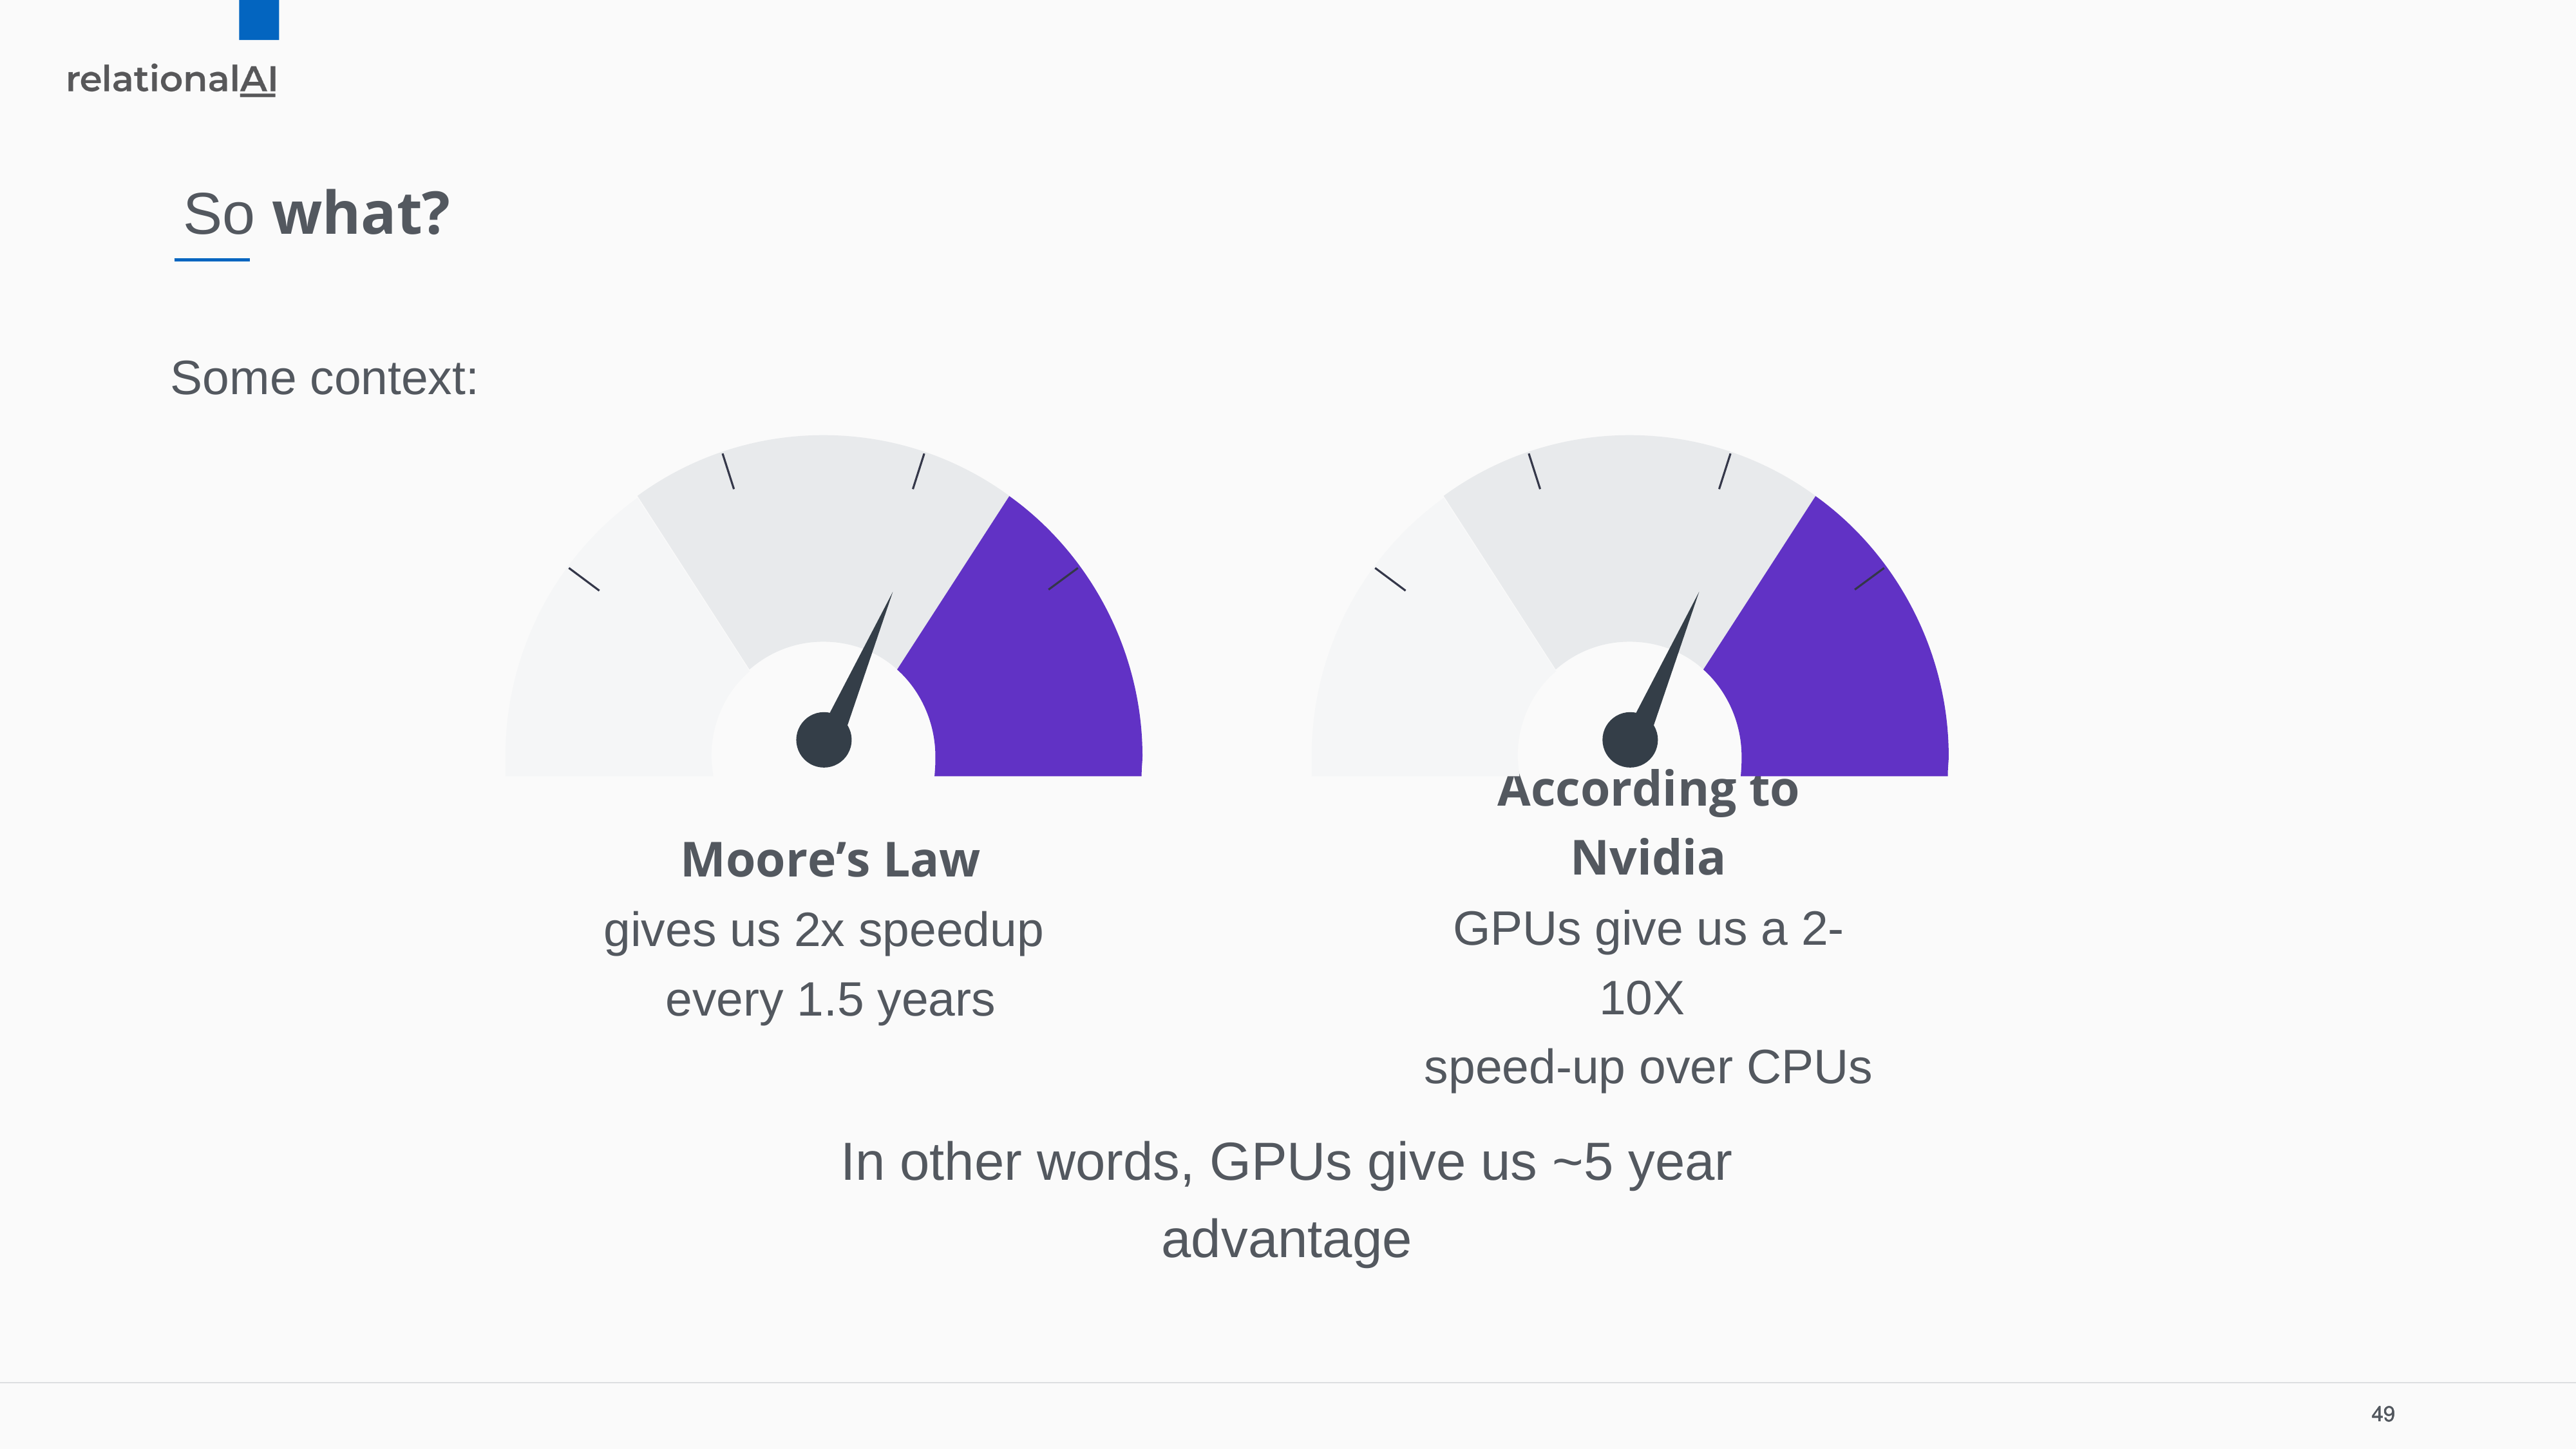

# So what?
Some context:

According to Nvidia
GPUs give us a 2-10X
speed-up over CPUs
Moore’s Law
gives us 2x speedup
every 1.5 years

In other words, GPUs give us ~5 year advantage
(i.e., 2^10)
49